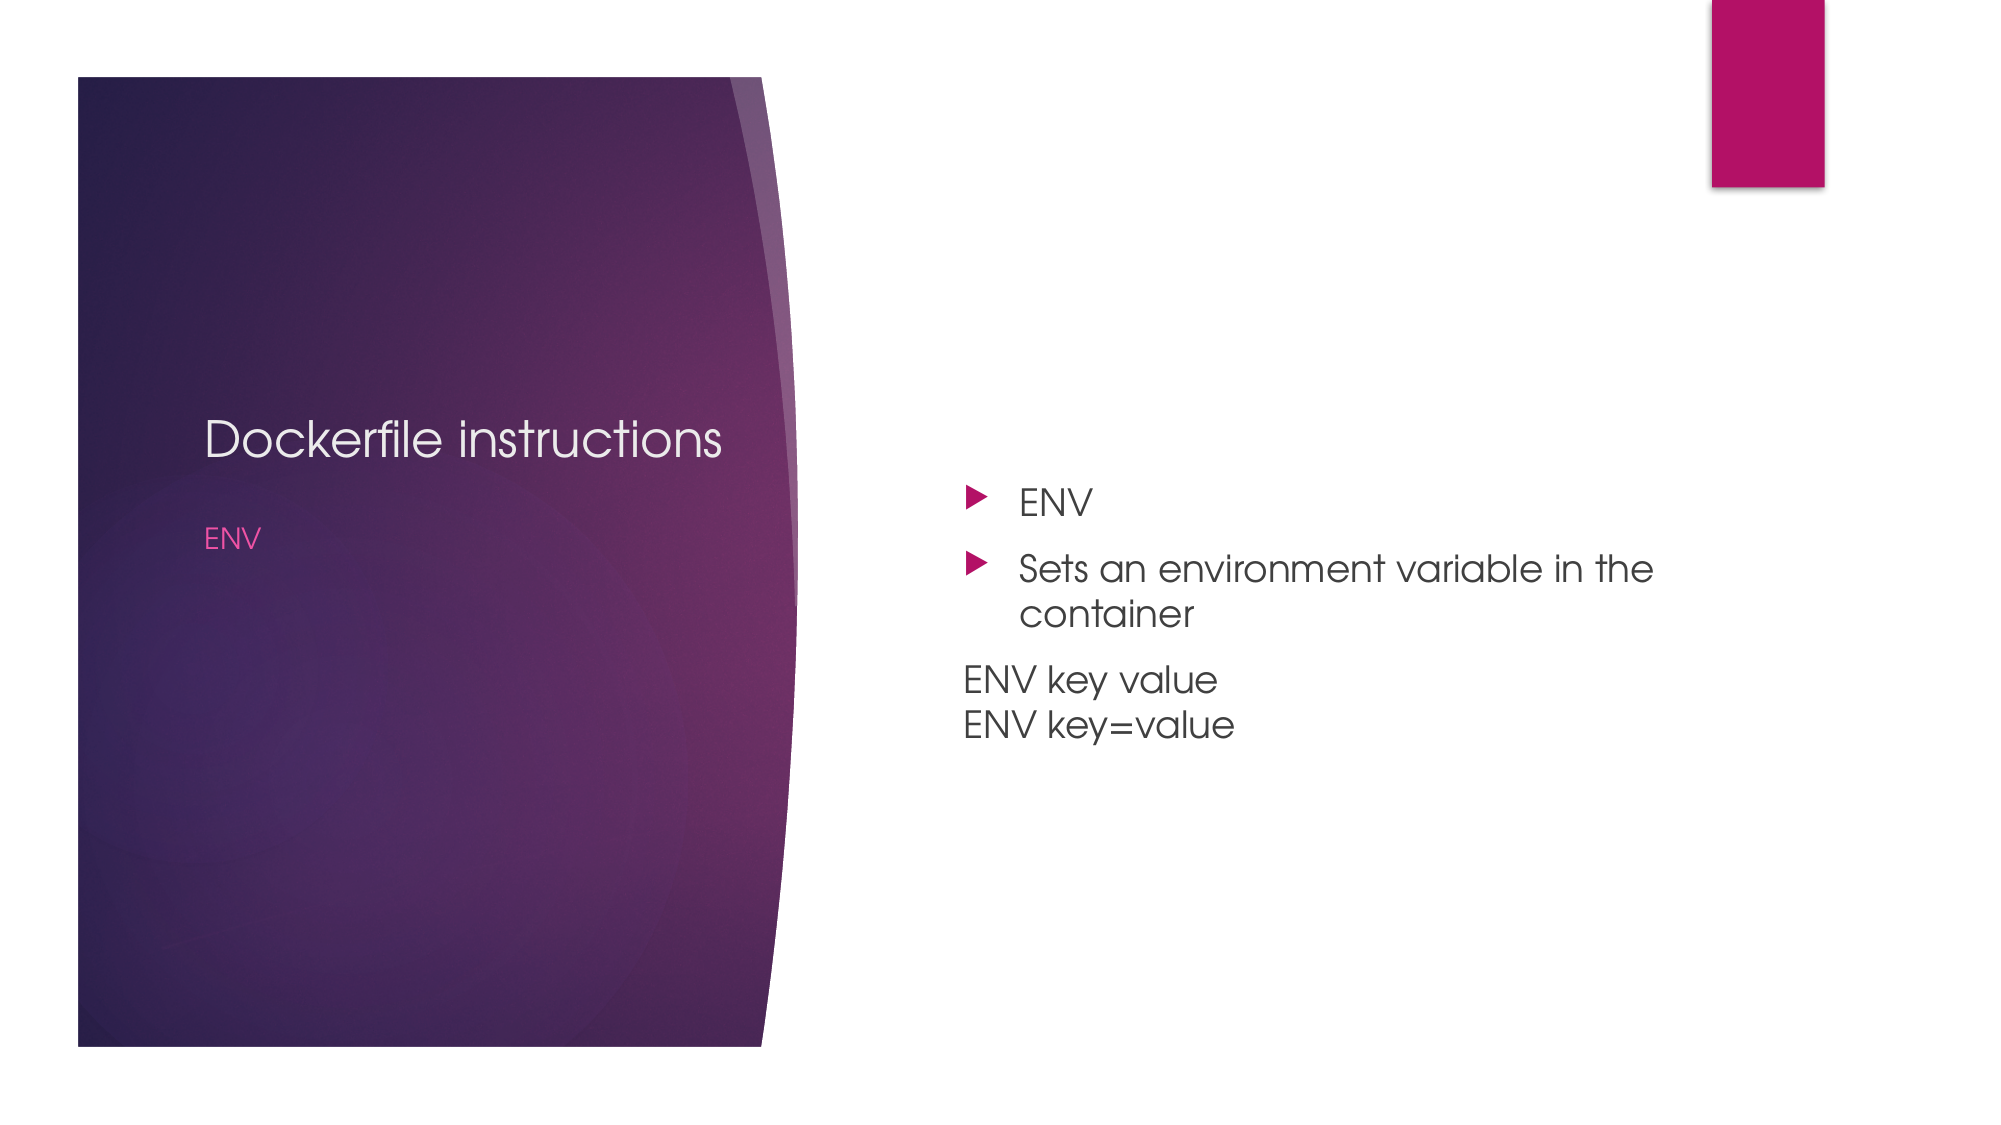

# Dockerfile instructions
ENV
Sets an environment variable in the container
ENV key value
ENV key=value
ENV